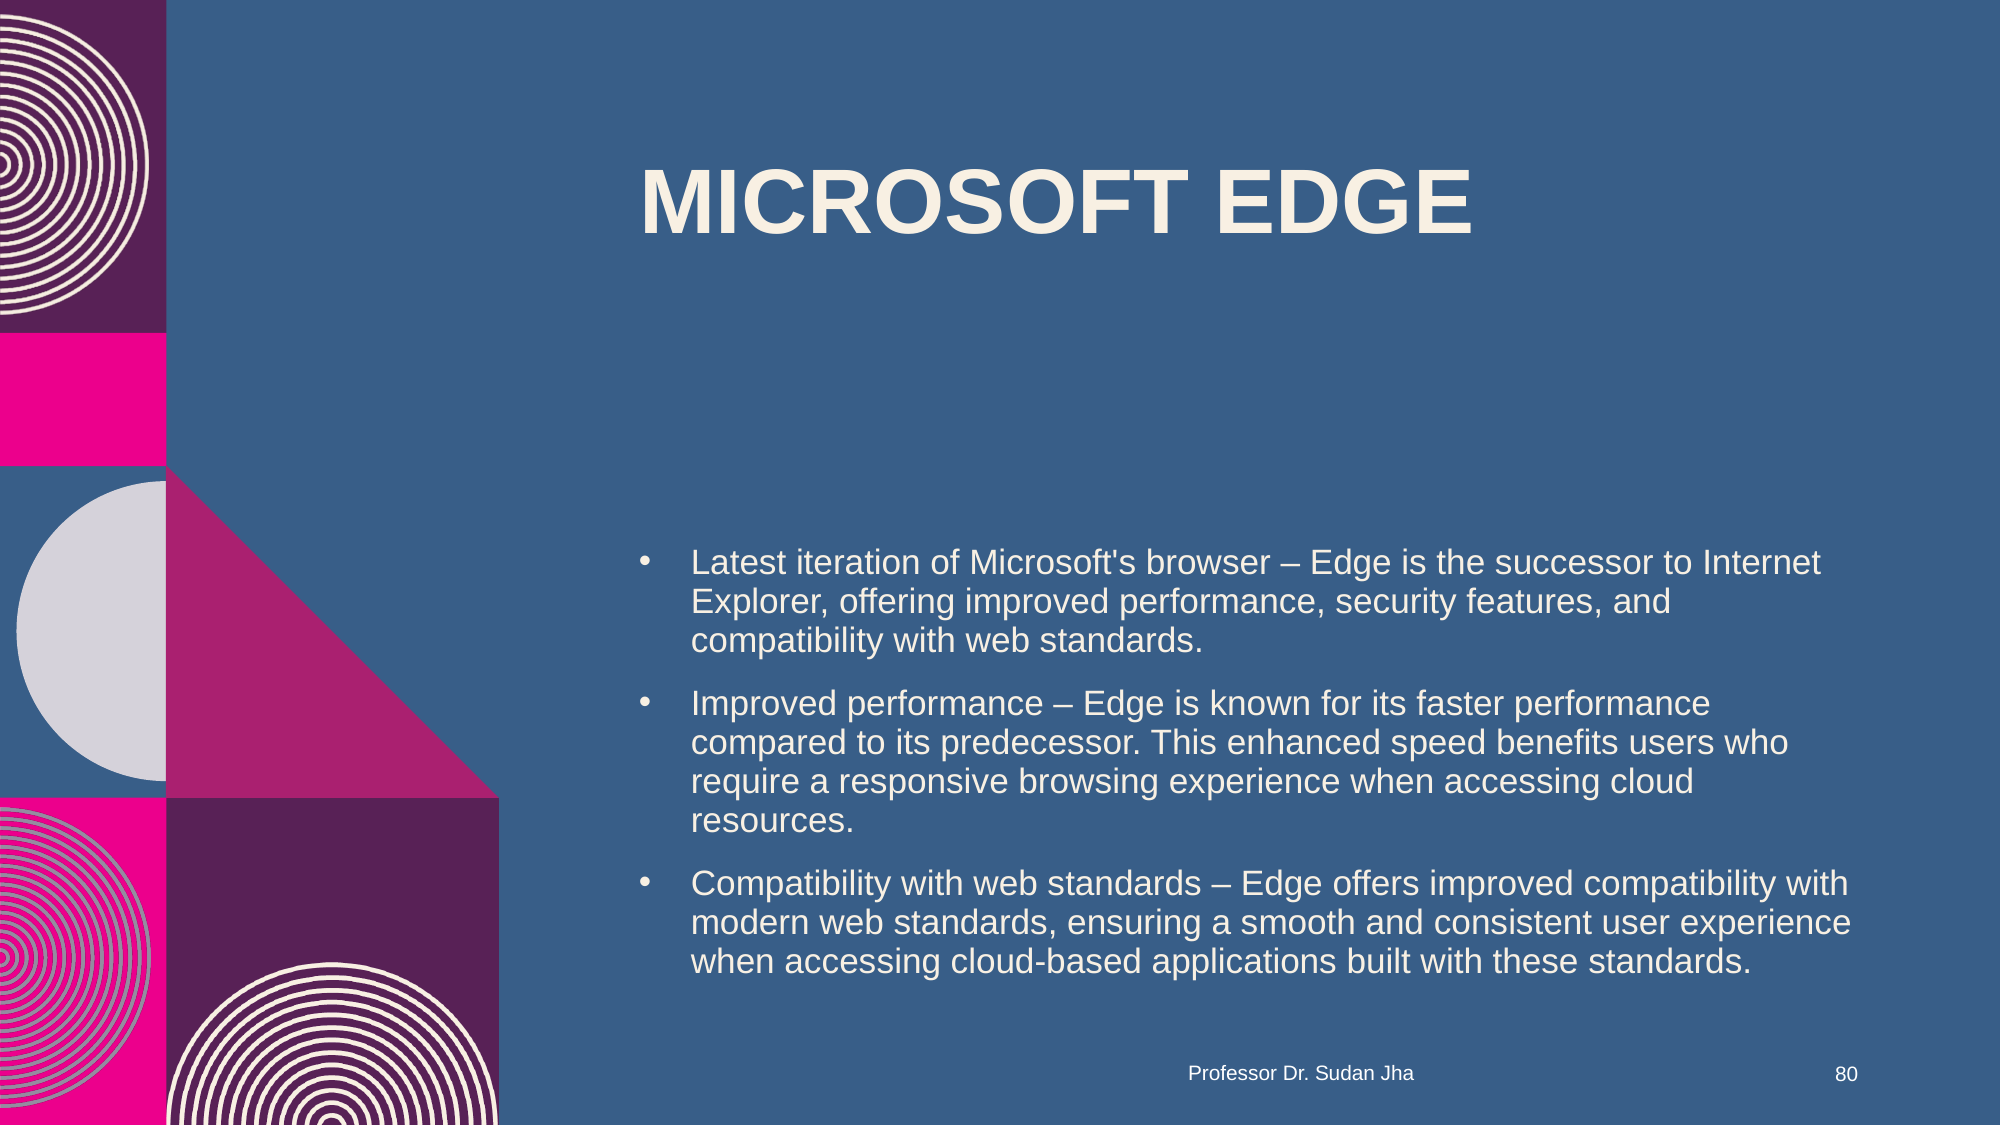

# Microsoft Edge
Latest iteration of Microsoft's browser – Edge is the successor to Internet Explorer, offering improved performance, security features, and compatibility with web standards.
Improved performance – Edge is known for its faster performance compared to its predecessor. This enhanced speed benefits users who require a responsive browsing experience when accessing cloud resources.
Compatibility with web standards – Edge offers improved compatibility with modern web standards, ensuring a smooth and consistent user experience when accessing cloud-based applications built with these standards.
Professor Dr. Sudan Jha
80